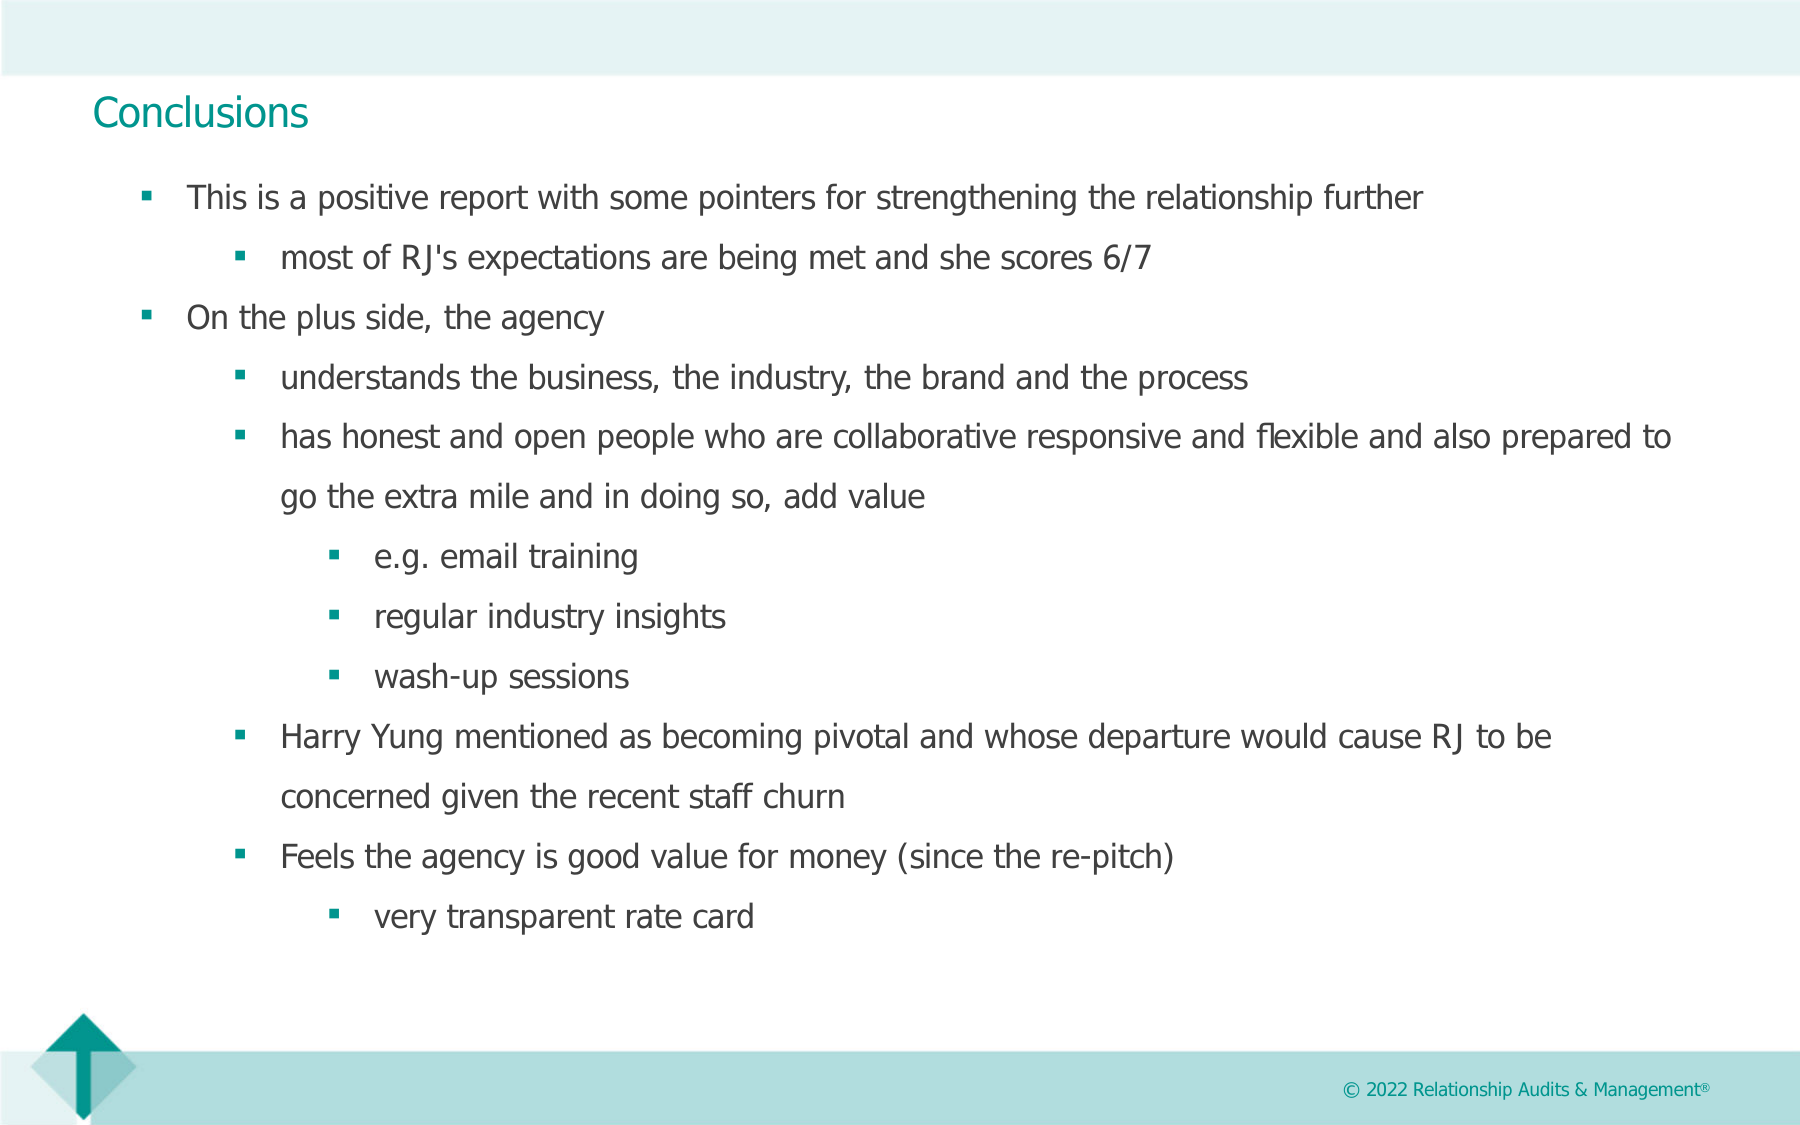

Conclusions
This is a positive report with some pointers for strengthening the relationship further
most of RJ's expectations are being met and she scores 6/7
On the plus side, the agency
understands the business, the industry, the brand and the process
has honest and open people who are collaborative responsive and flexible and also prepared to go the extra mile and in doing so, add value
e.g. email training
regular industry insights
wash-up sessions
Harry Yung mentioned as becoming pivotal and whose departure would cause RJ to be concerned given the recent staff churn
Feels the agency is good value for money (since the re-pitch)
very transparent rate card
© 2022 Relationship Audits & Management®